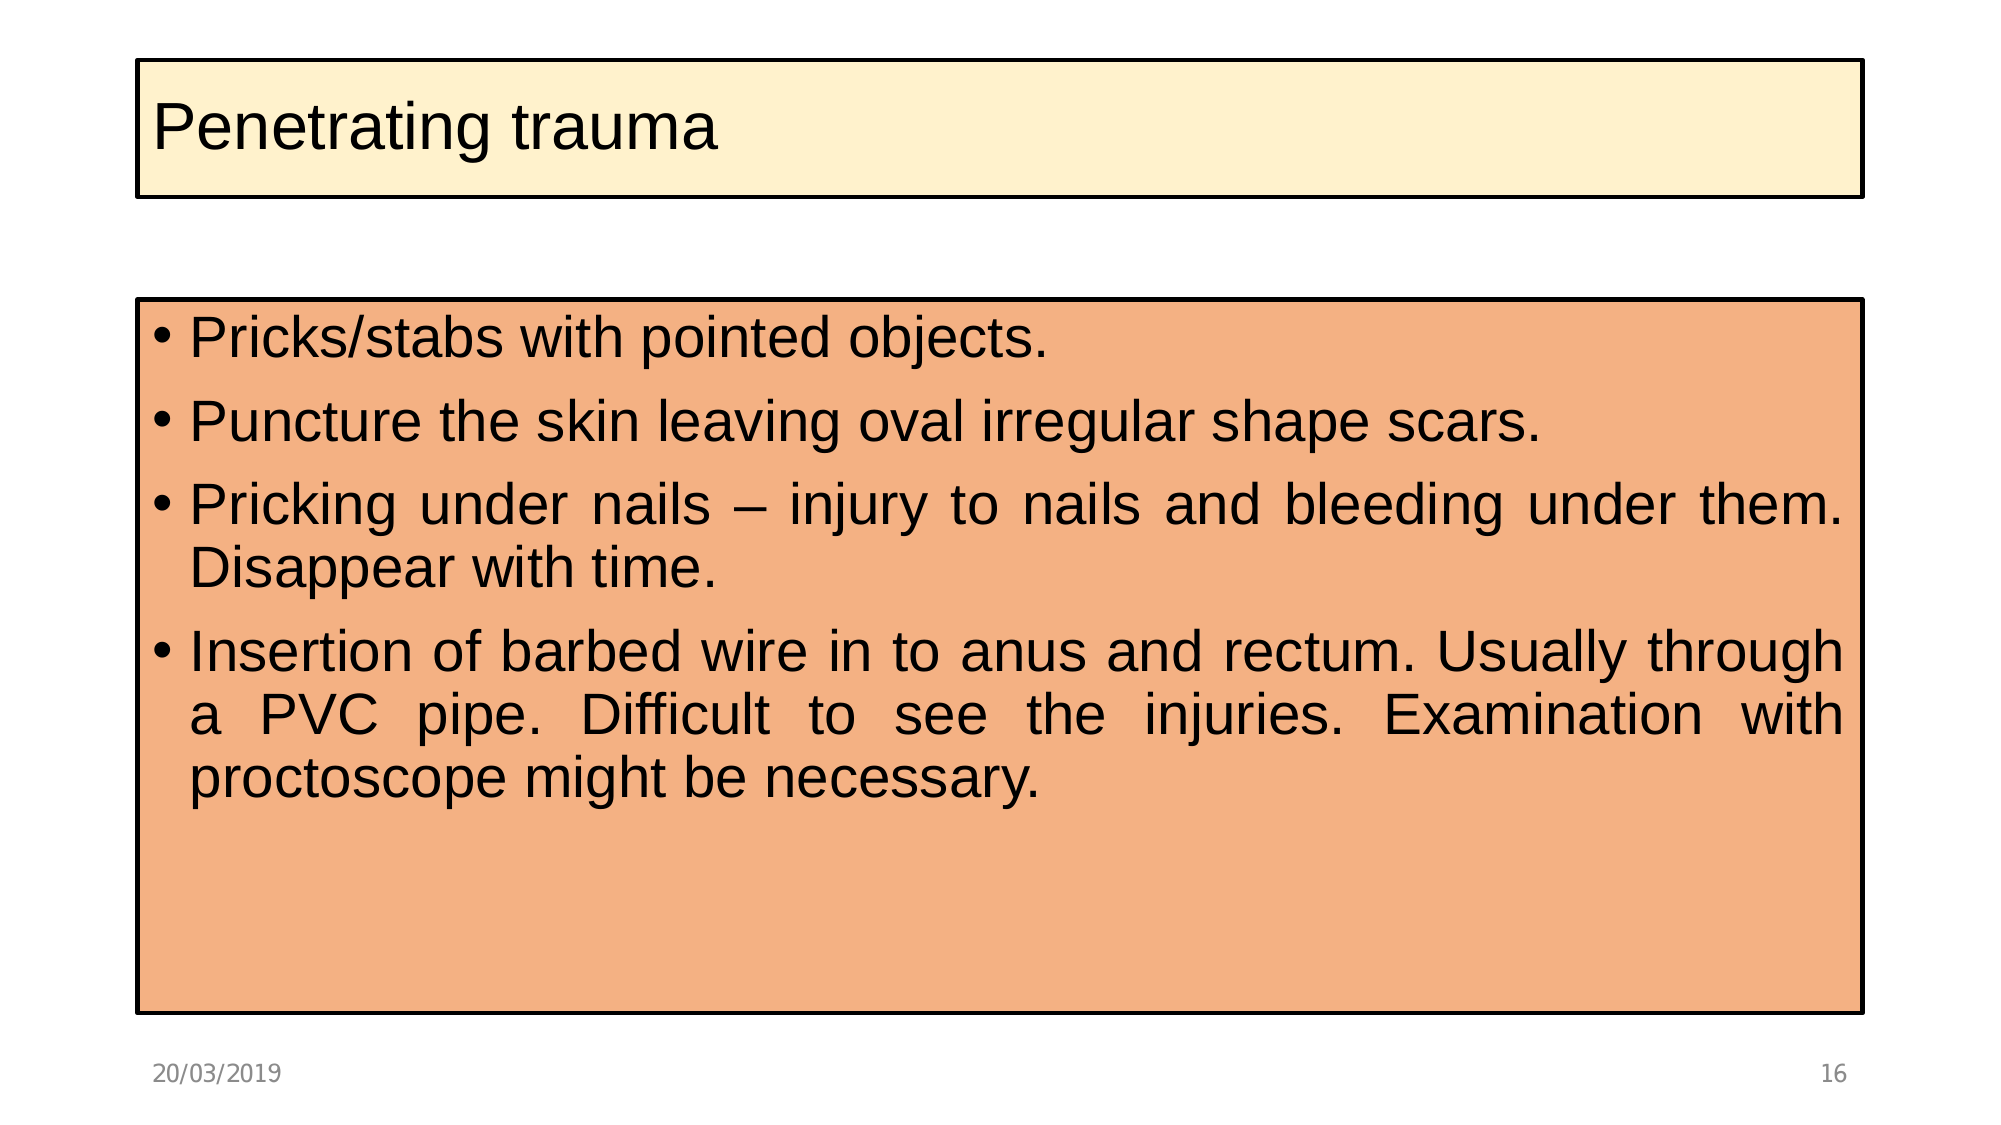

# Penetrating trauma
Pricks/stabs with pointed objects.
Puncture the skin leaving oval irregular shape scars.
Pricking under nails – injury to nails and bleeding under them. Disappear with time.
Insertion of barbed wire in to anus and rectum. Usually through a PVC pipe. Difficult to see the injuries. Examination with proctoscope might be necessary.
20/03/2019

16